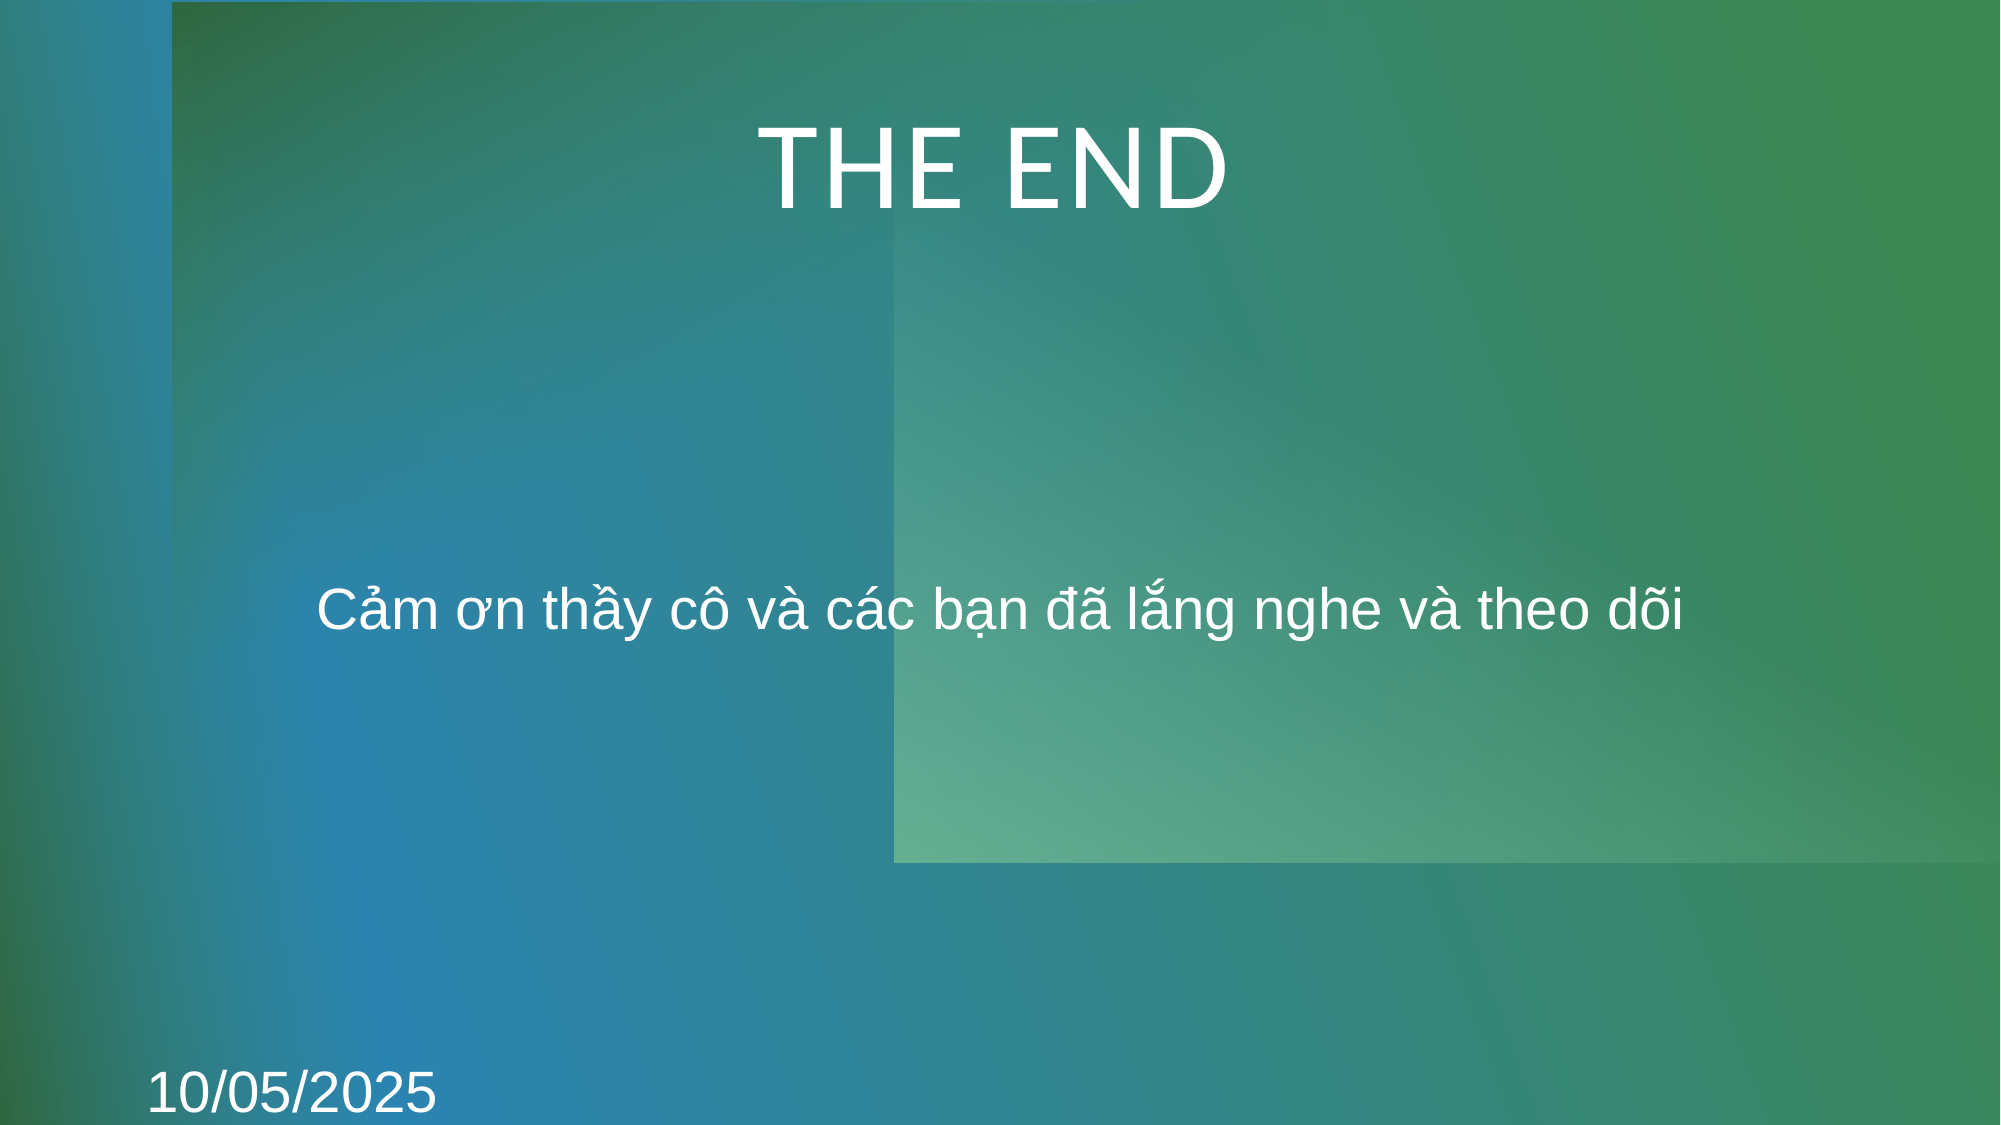

# THE END
Cảm ơn thầy cô và các bạn đã lắng nghe và theo dõi
10/05/2025